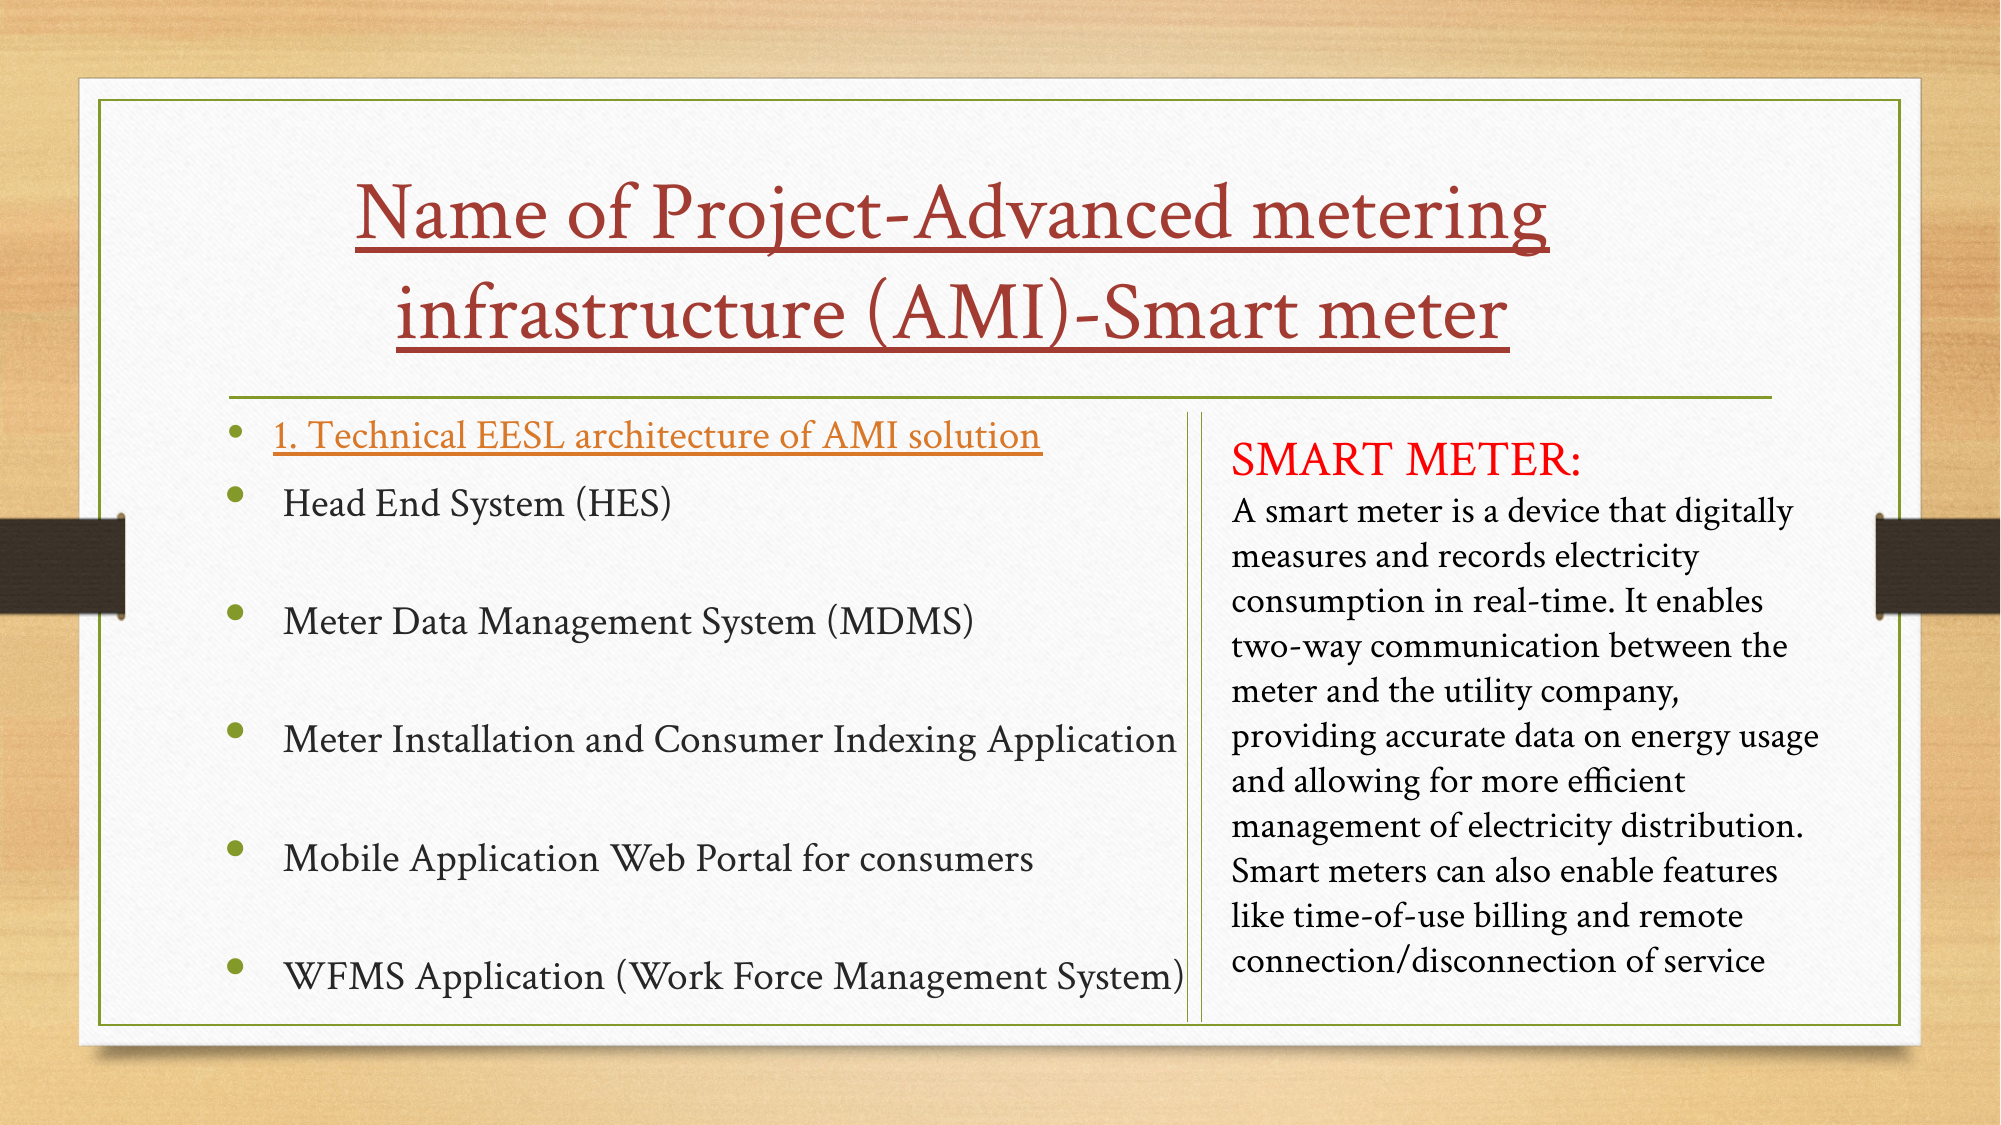

# Name of Project-Advanced metering infrastructure (AMI)-Smart meter
1. Technical EESL architecture of AMI solution
Head End System (HES)
Meter Data Management System (MDMS)
Meter Installation and Consumer Indexing Application
Mobile Application Web Portal for consumers
WFMS Application (Work Force Management System)

SMART METER:
A smart meter is a device that digitally measures and records electricity consumption in real-time. It enables two-way communication between the meter and the utility company, providing accurate data on energy usage and allowing for more efficient management of electricity distribution. Smart meters can also enable features like time-of-use billing and remote connection/disconnection of service